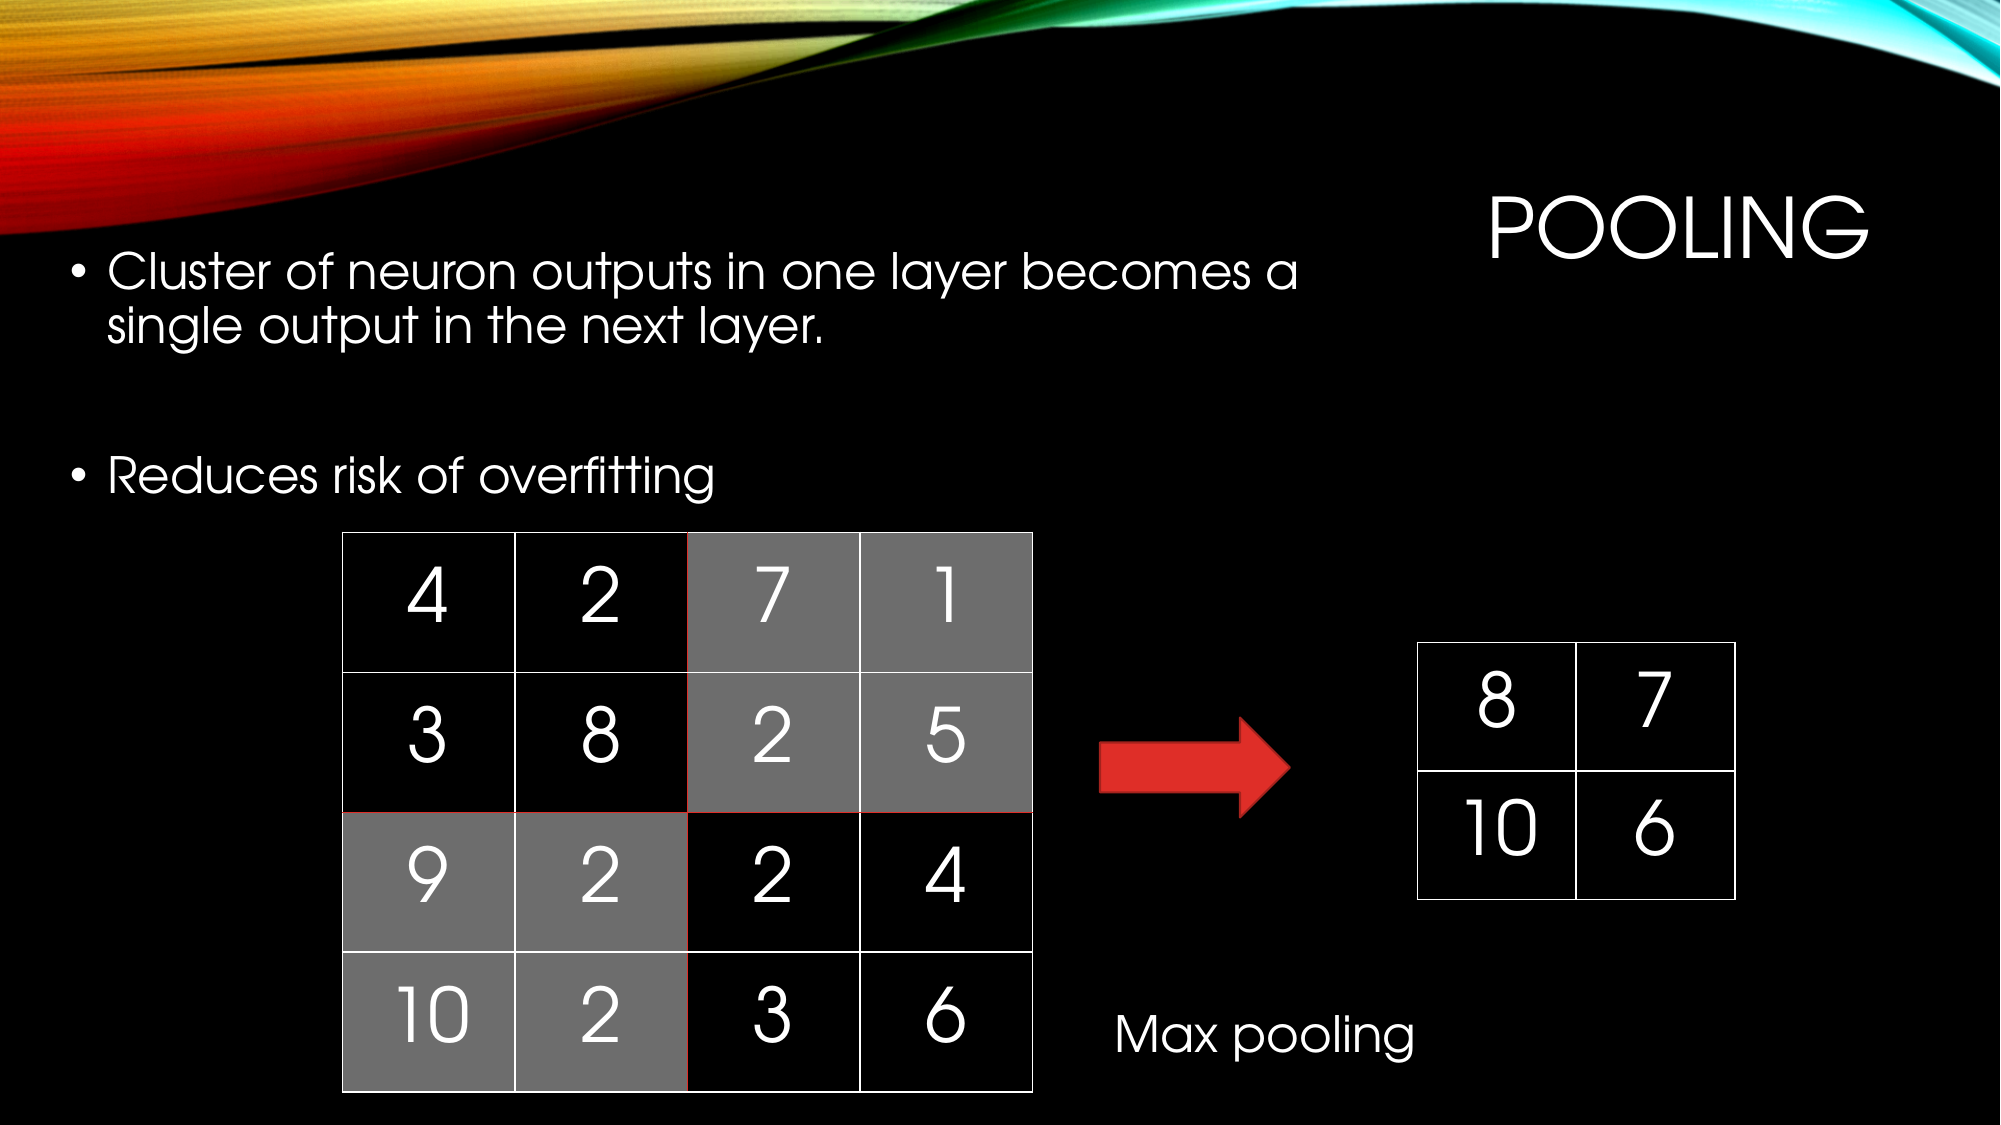

# pooling
Cluster of neuron outputs in one layer becomes a single output in the next layer.

Reduces risk of overfitting
| 4 | 2 | 7 | 1 |
| --- | --- | --- | --- |
| 3 | 8 | 2 | 5 |
| 9 | 2 | 2 | 4 |
| 10 | 2 | 3 | 6 |
| 8 | 7 |
| --- | --- |
| 10 | 6 |

Max pooling